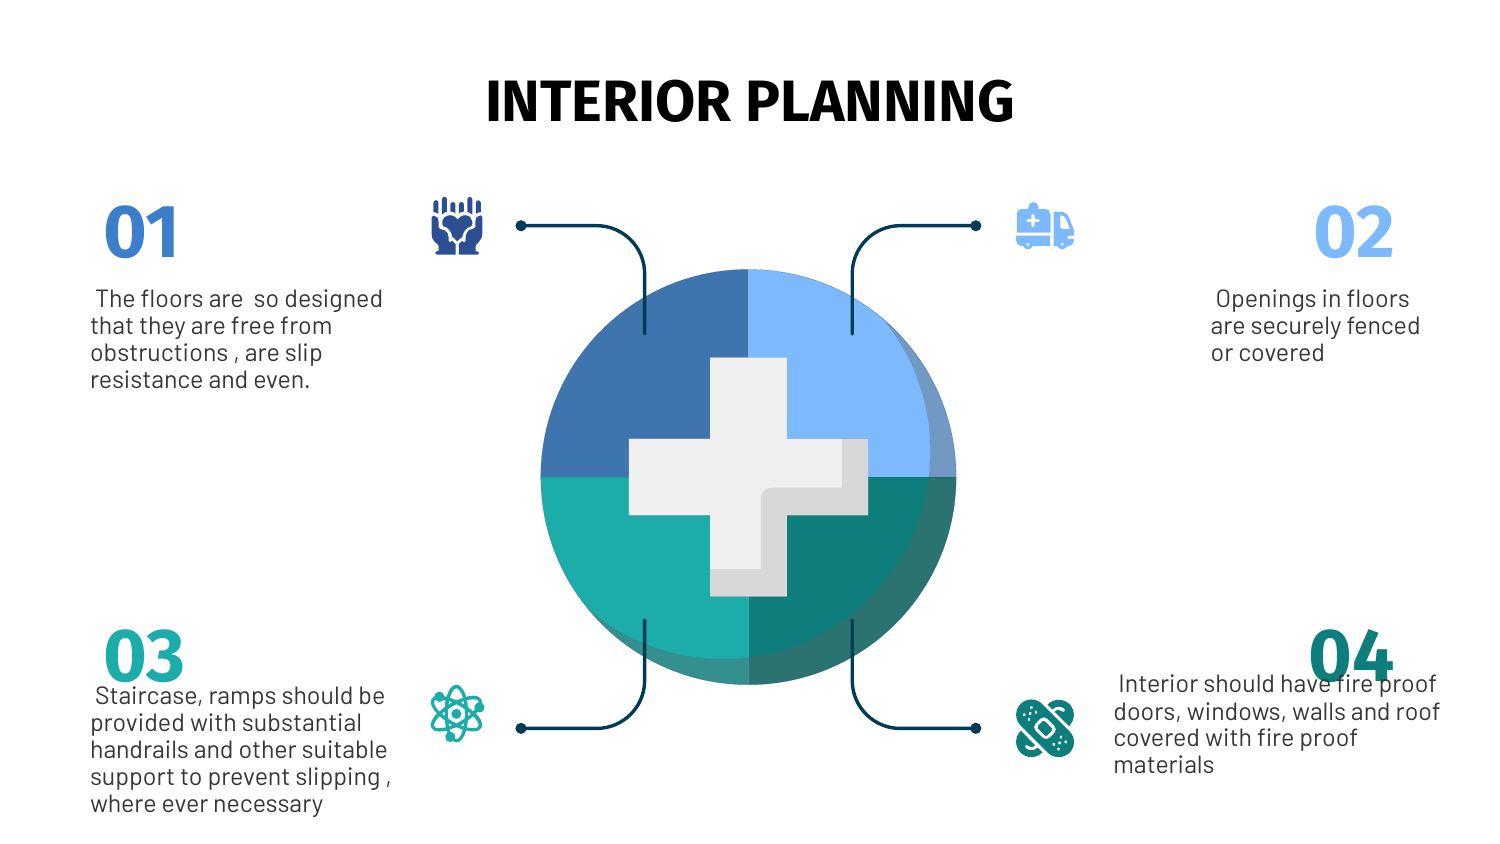

INTERIOR PLANNING
01
02

 The floors are  so designed that they are free from obstructions , are slip resistance and even.

 Openings in floors    are securely fenced    or covered
03
04
 Interior should have fire proof doors, windows, walls and roof covered with fire proof materials
 Staircase, ramps should be provided with substantial handrails and other suitable support to prevent slipping , where ever necessary